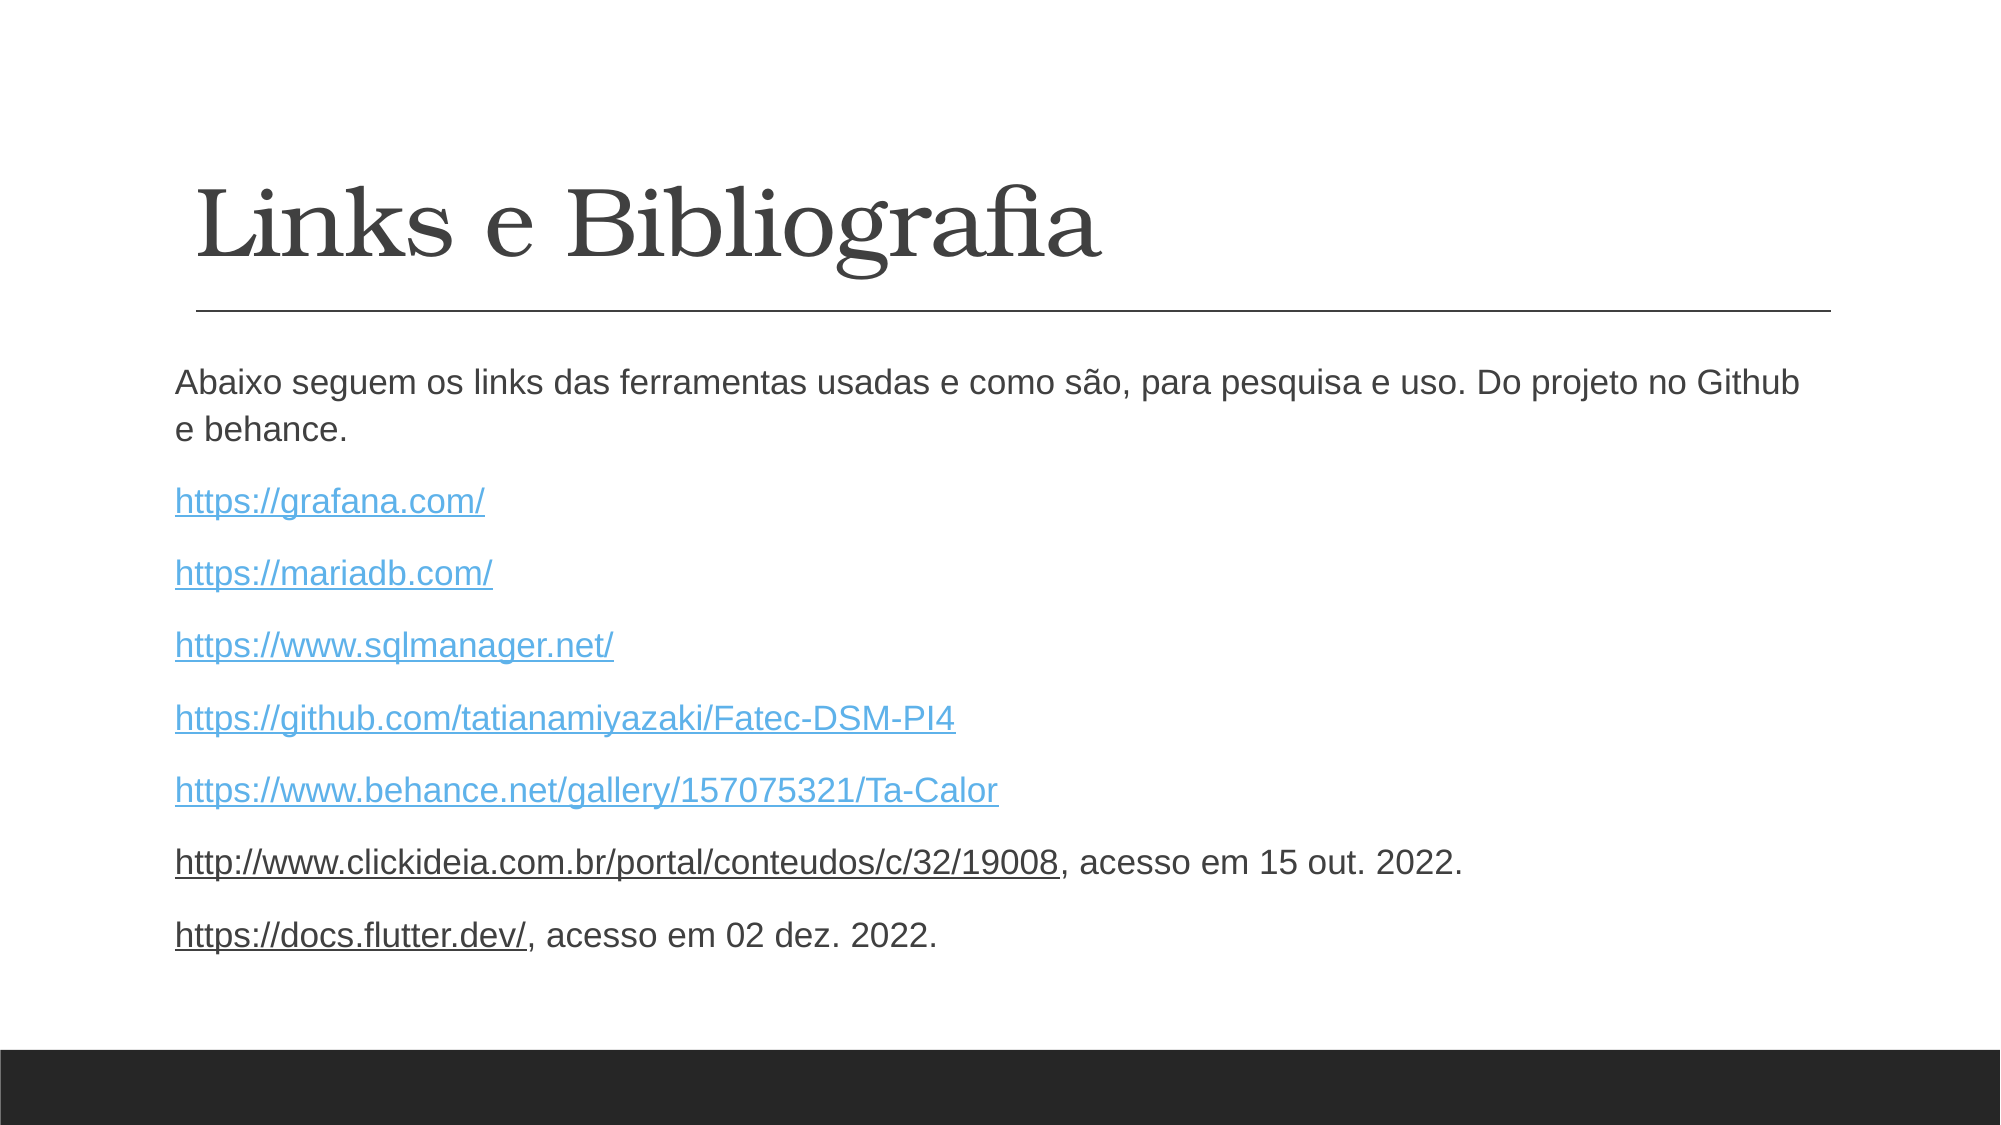

# Links e Bibliografia
Abaixo seguem os links das ferramentas usadas e como são, para pesquisa e uso. Do projeto no Github e behance.
https://grafana.com/
https://mariadb.com/
https://www.sqlmanager.net/
https://github.com/tatianamiyazaki/Fatec-DSM-PI4
https://www.behance.net/gallery/157075321/Ta-Calor
http://www.clickideia.com.br/portal/conteudos/c/32/19008, acesso em 15 out. 2022.
https://docs.flutter.dev/, acesso em 02 dez. 2022.